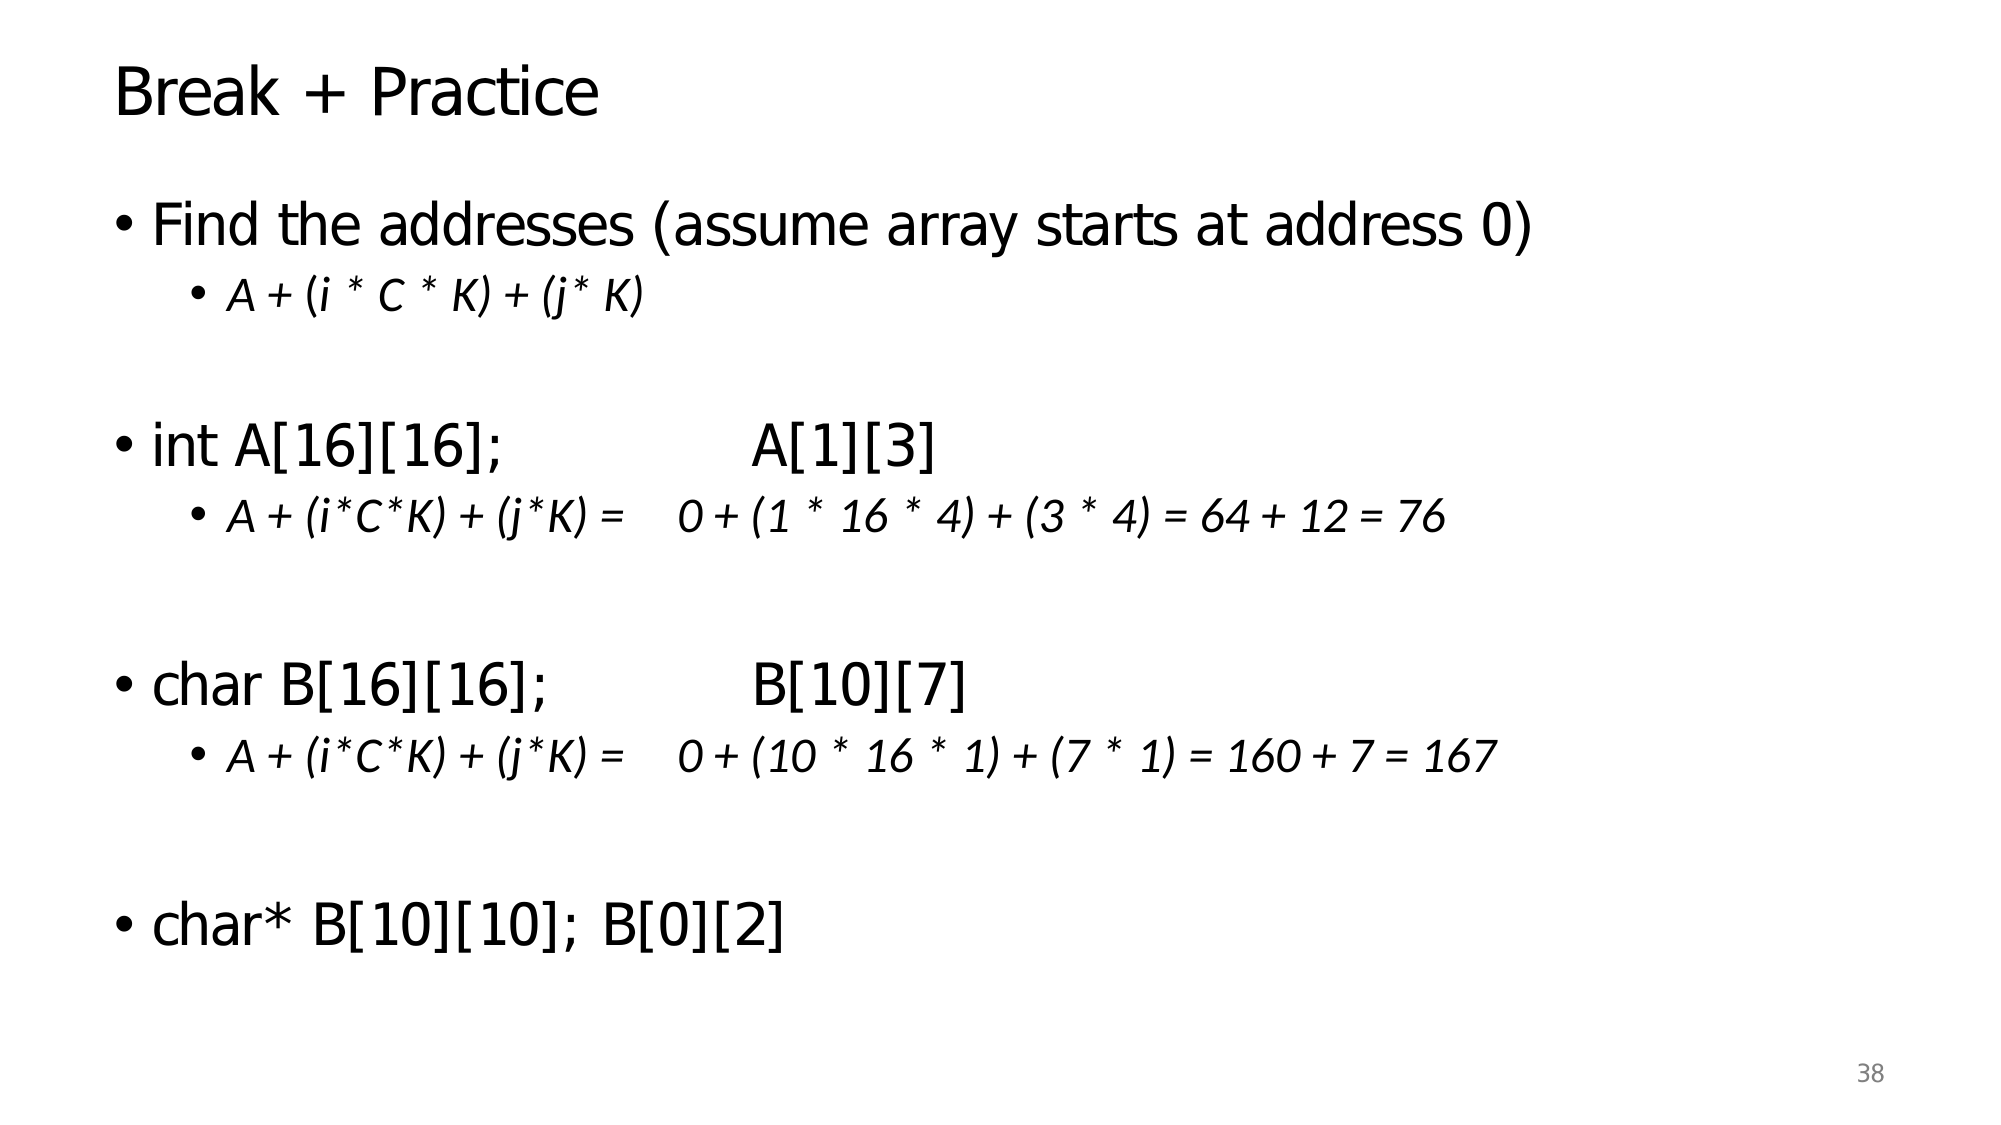

# Break + Practice
Find the addresses (assume array starts at address 0)
A + (i * C * K) + (j* K)

int A[16][16];		A[1][3]
A + (i*C*K) + (j*K) =	0 + (1 * 16 * 4) + (3 * 4) = 64 + 12 = 76

char B[16][16];		B[10][7]
A + (i*C*K) + (j*K) =	0 + (10 * 16 * 1) + (7 * 1) = 160 + 7 = 167

char* B[10][10];	B[0][2]
38